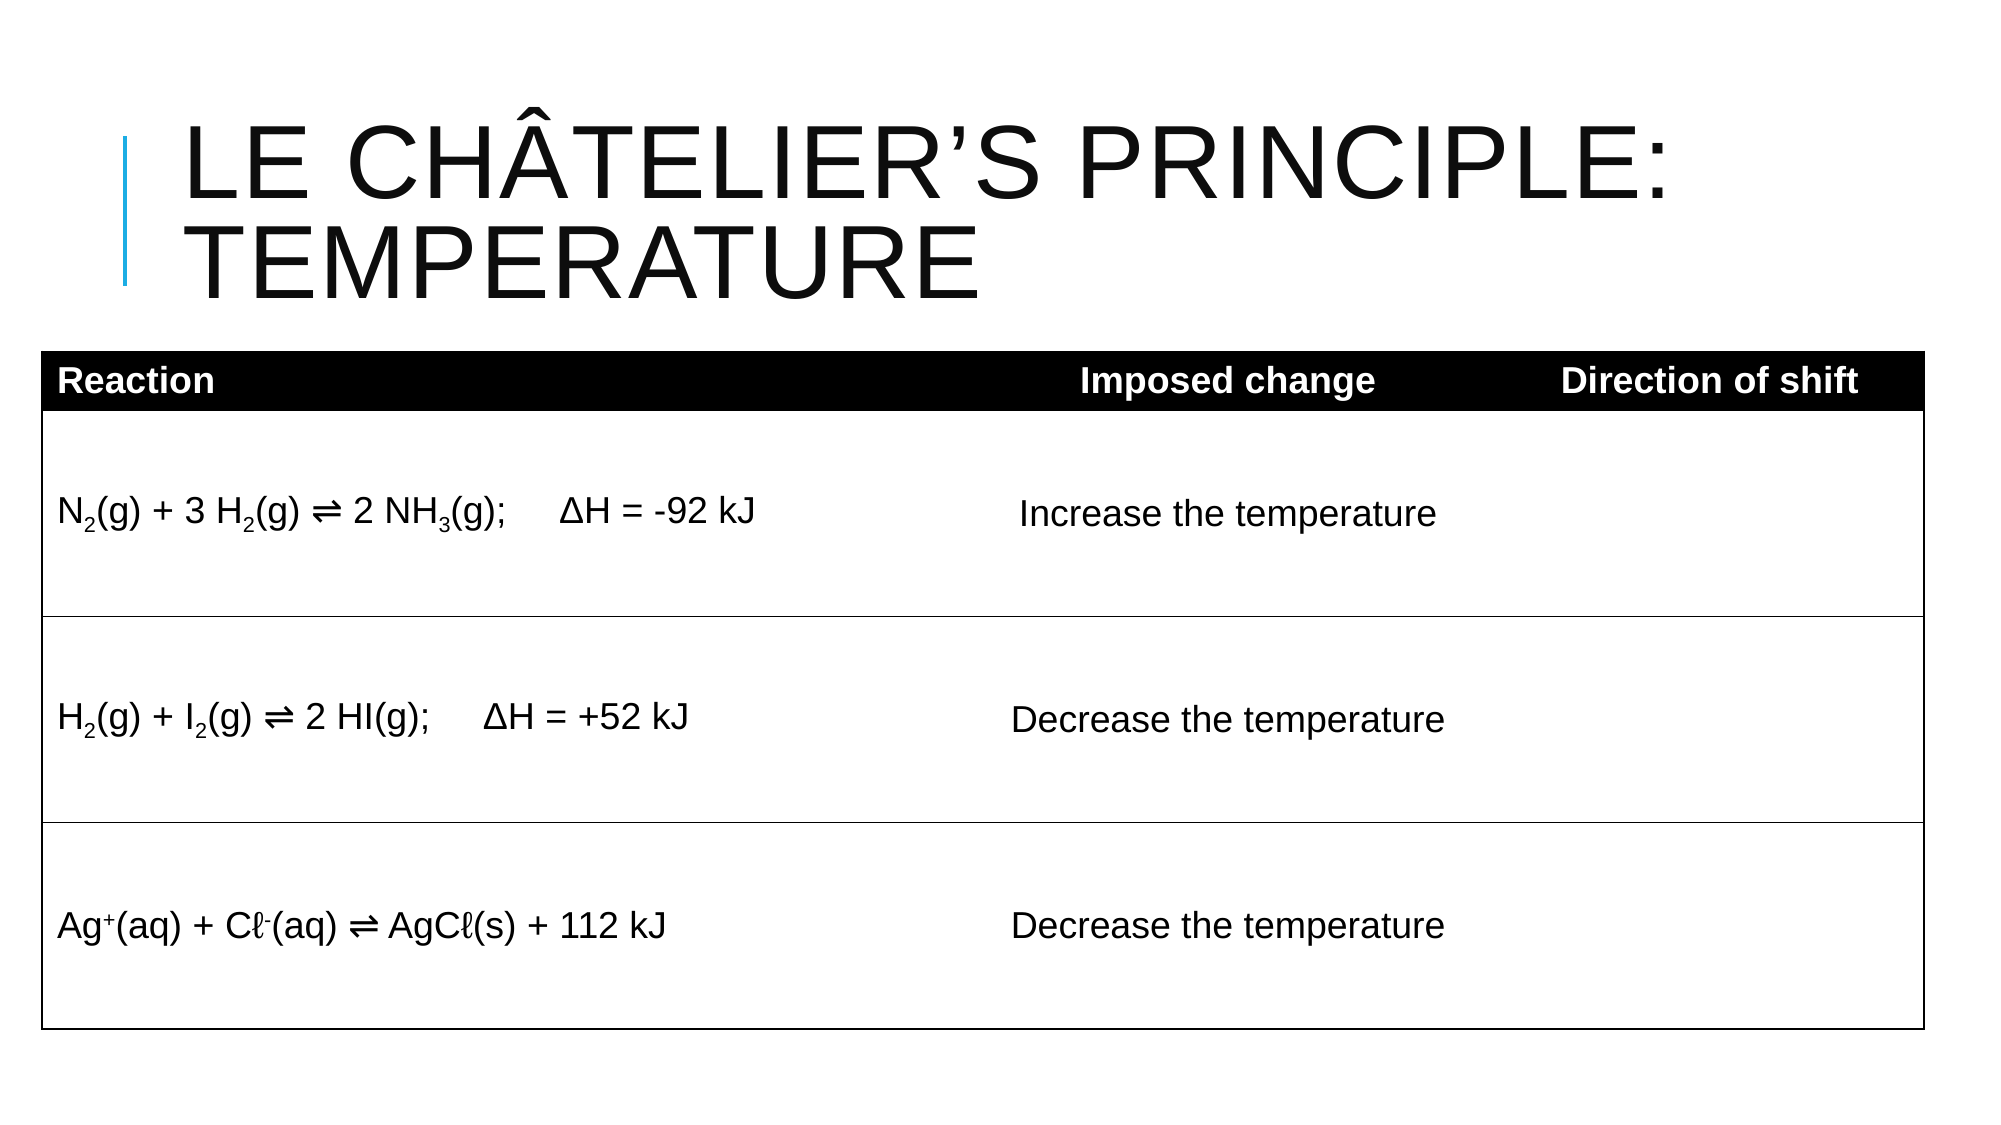

# Le Châtelier’s principle: TEMPERATURE
| Reaction | Imposed change | Direction of shift |
| --- | --- | --- |
| N2(g) + 3 H2(g) ⇌ 2 NH3(g); ΔH = -92 kJ | Increase the temperature |  |
| H2(g) + I2(g) ⇌ 2 HI(g); ΔH = +52 kJ | Decrease the temperature |  |
| Ag+(aq) + Cℓ-(aq) ⇌ AgCℓ(s) + 112 kJ | Decrease the temperature |  |